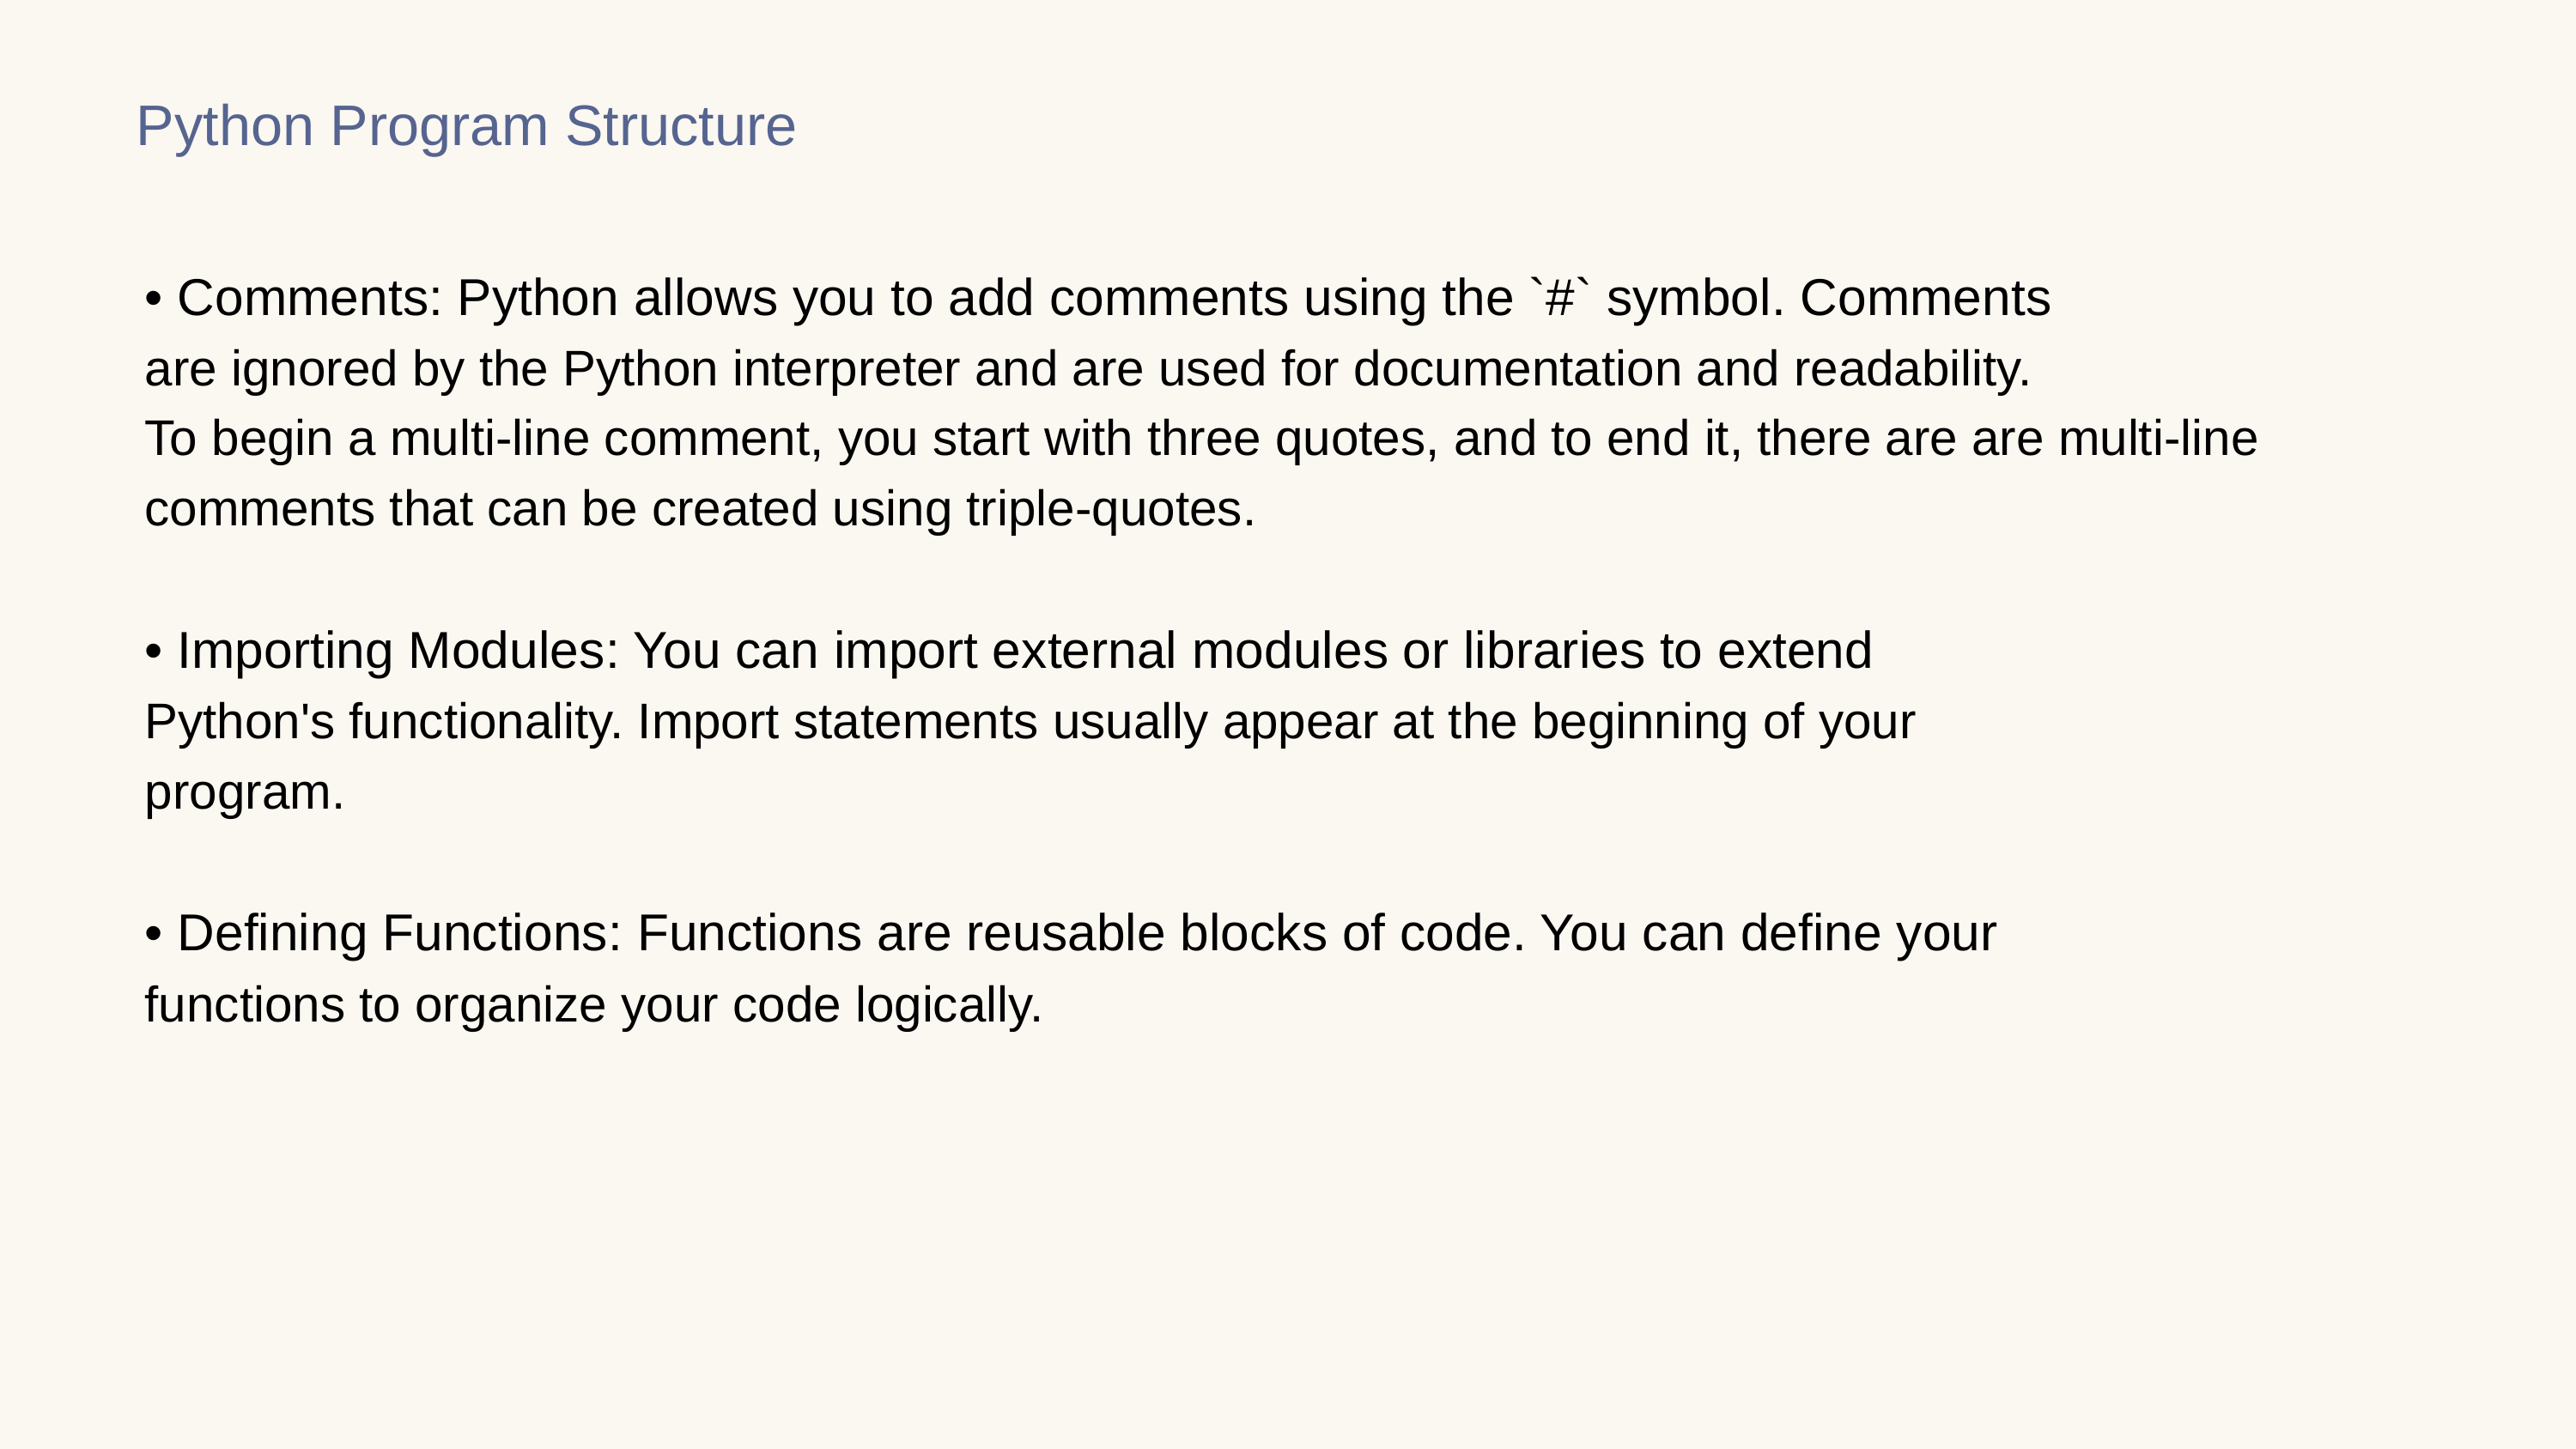

Python Program Structure
• Comments: Python allows you to add comments using the `#` symbol. Comments
are ignored by the Python interpreter and are used for documentation and readability.
To begin a multi-line comment, you start with three quotes, and to end it, there are are multi-line comments that can be created using triple-quotes.

• Importing Modules: You can import external modules or libraries to extend
Python's functionality. Import statements usually appear at the beginning of your
program.

• Defining Functions: Functions are reusable blocks of code. You can define your
functions to organize your code logically.